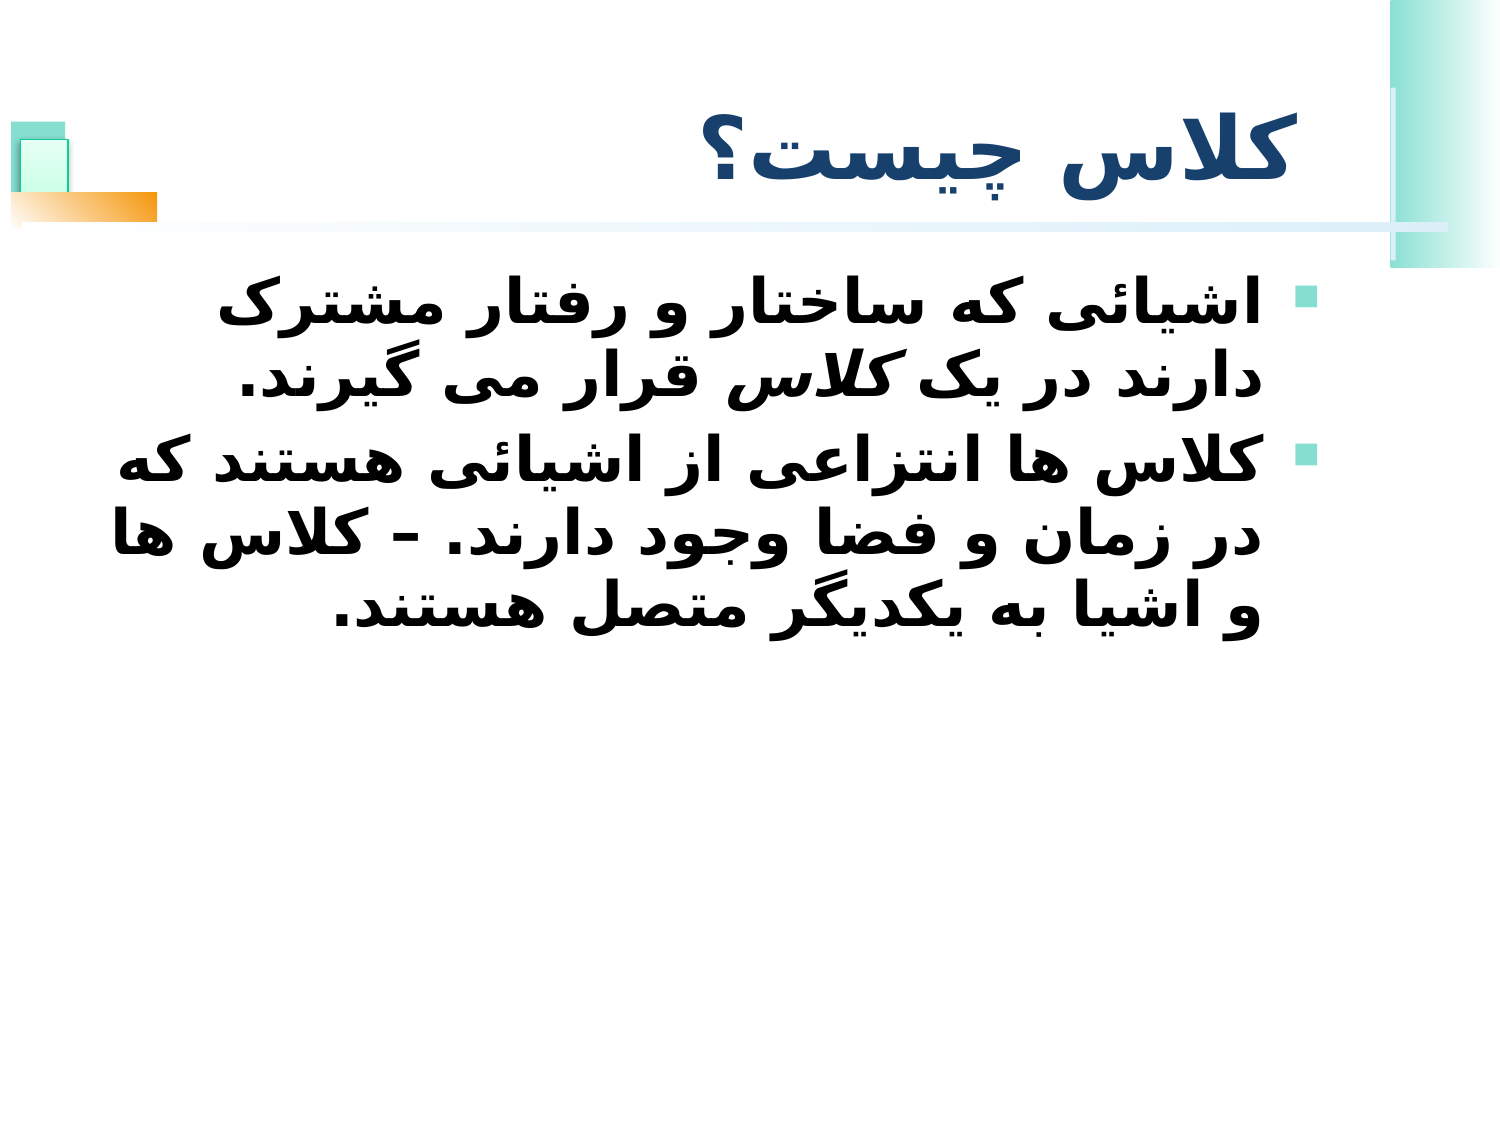

# کلاس چیست؟
اشیائی که ساختار و رفتار مشترک دارند در یک کلاس قرار می گیرند.
کلاس ها انتزاعی از اشیائی هستند که در زمان و فضا وجود دارند. – کلاس ها و اشیا به یکدیگر متصل هستند.